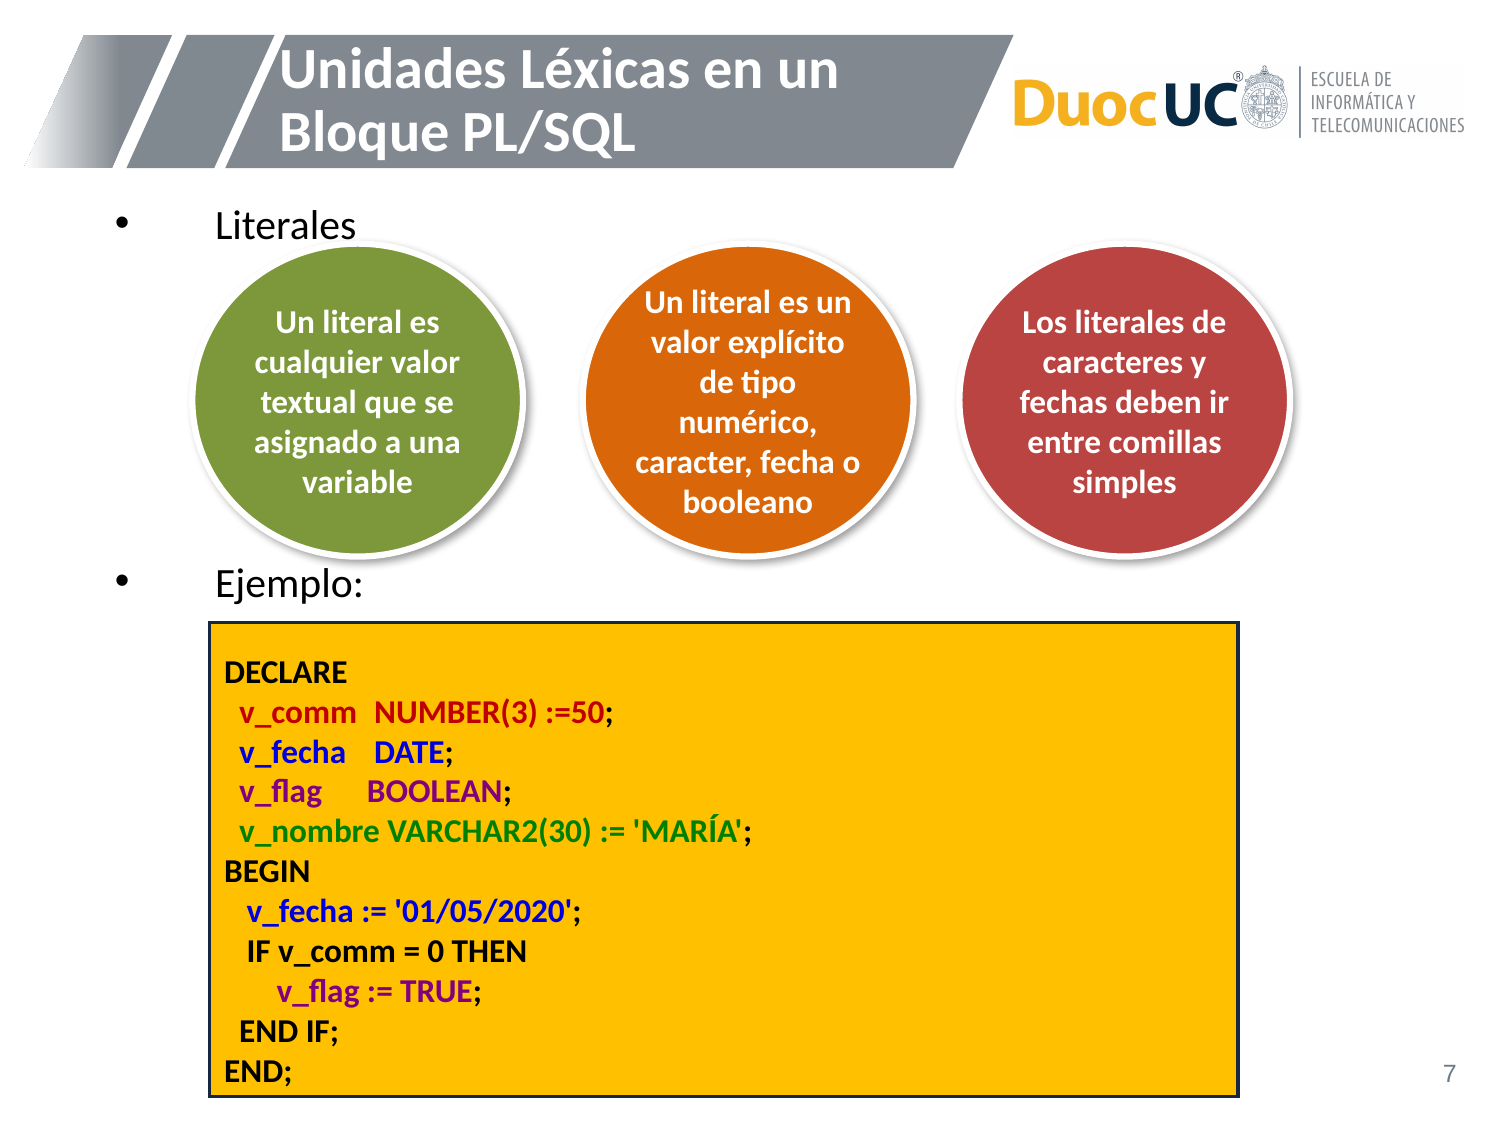

# Unidades Léxicas en un Bloque PL/SQL
Literales

Ejemplo:

Un literal es cualquier valor textual que se asignado a una variable
Un literal es un valor explícito de tipo numérico, caracter, fecha o booleano
Los literales de caracteres y fechas deben ir entre comillas simples

DECLARE
  v_comm  	NUMBER(3) :=50;
  v_fecha	DATE;
  v_flag      BOOLEAN;
  v_nombre VARCHAR2(30) := 'MARÍA';
BEGIN
   v_fecha := '01/05/2020';
   IF v_comm = 0 THEN
       v_flag := TRUE;
  END IF;
END;